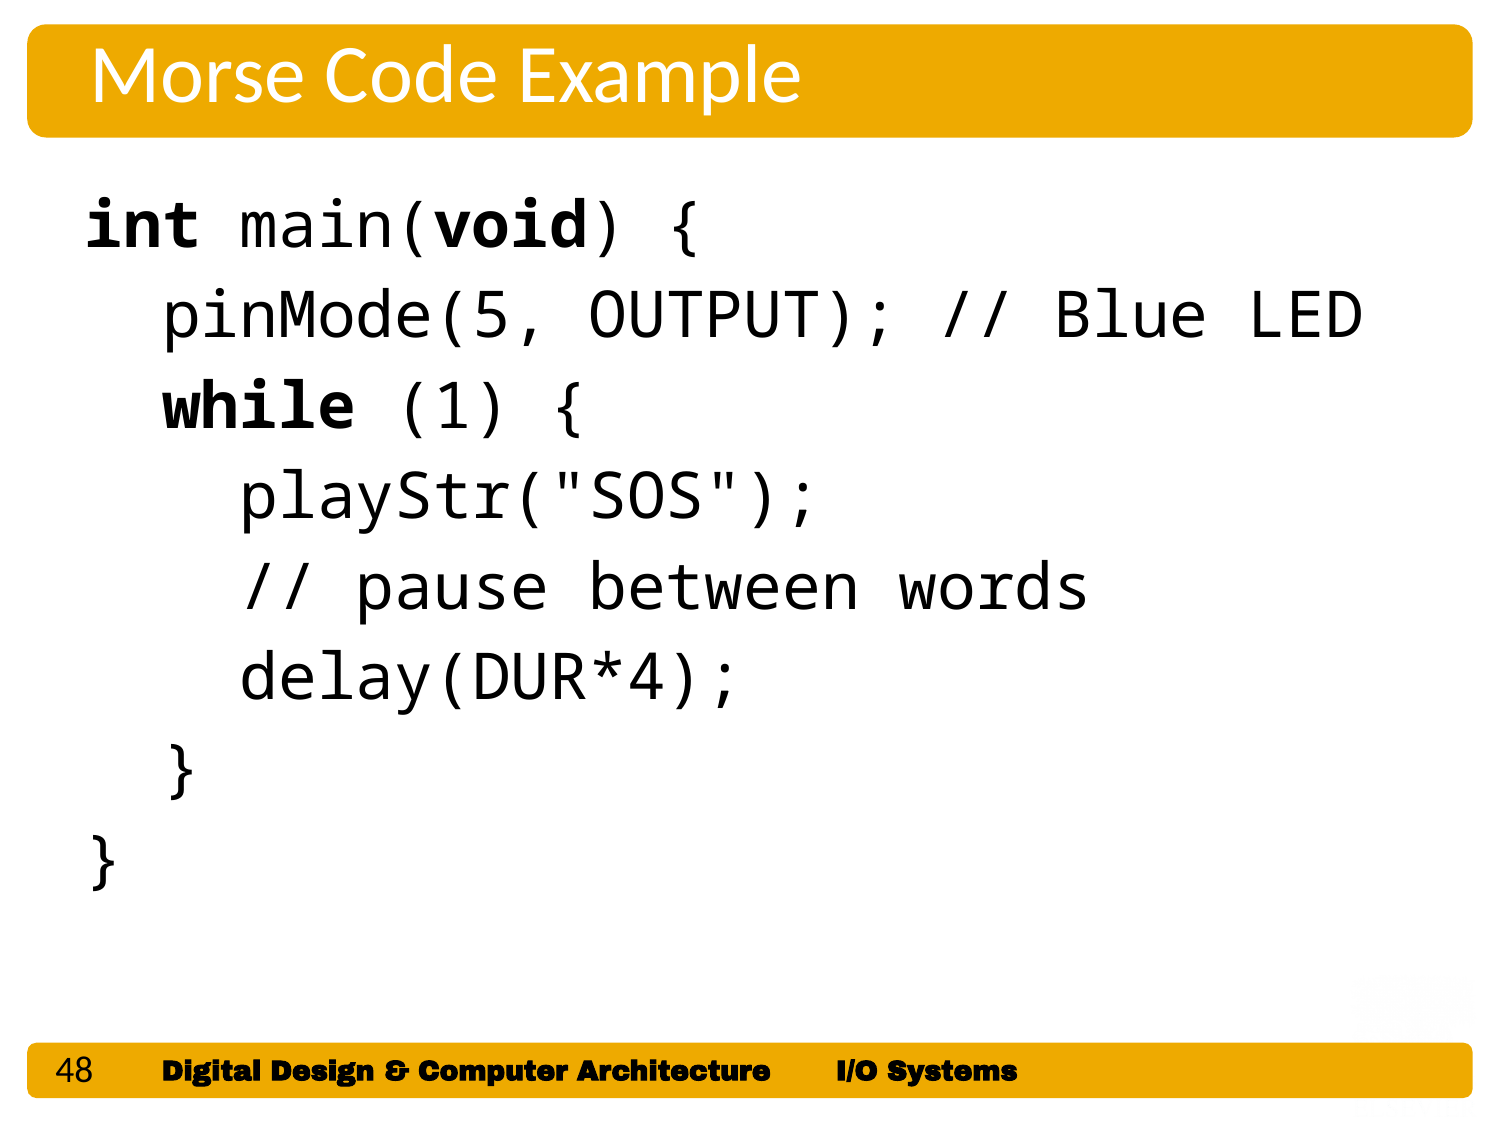

Morse Code Example
int main(void) {
  pinMode(5, OUTPUT); // Blue LED
  while (1) {
    playStr("SOS");
    // pause between words
    delay(DUR*4);
  }
}
48